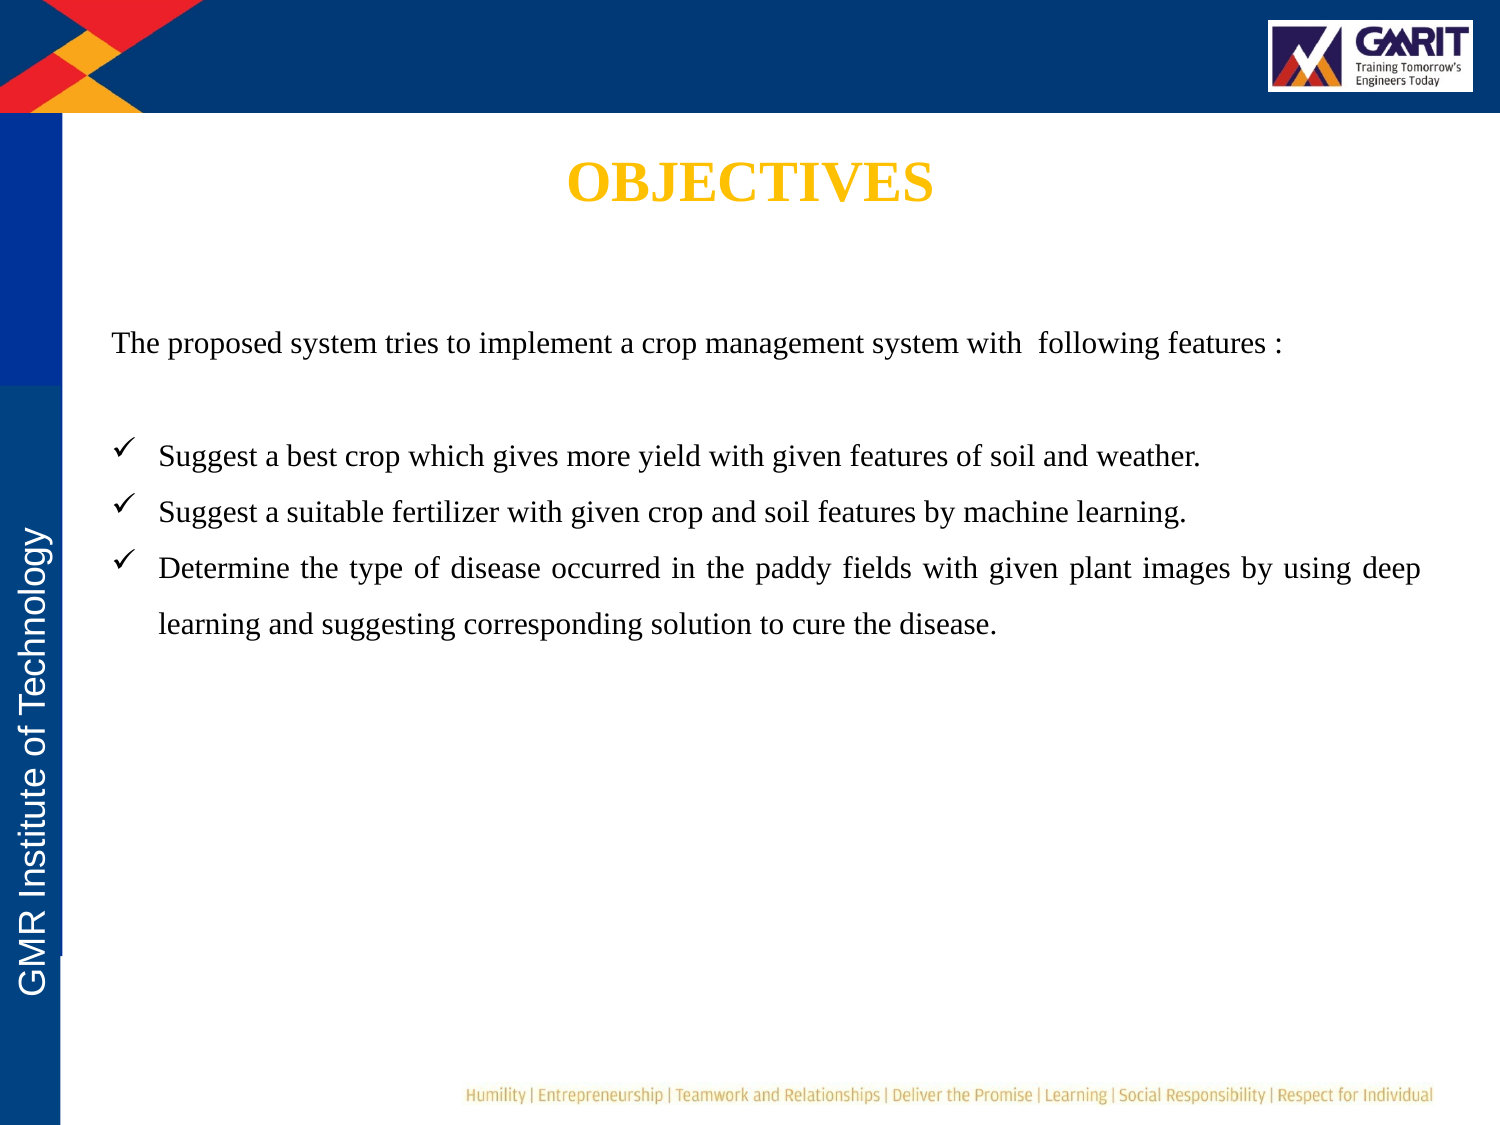

OBJECTIVES

The proposed system tries to implement a crop management system with  following features :

Suggest a best crop which gives more yield with given features of soil and weather.
Suggest a suitable fertilizer with given crop and soil features by machine learning.
Determine the type of disease occurred in the paddy fields with given plant images by using deep learning and suggesting corresponding solution to cure the disease.